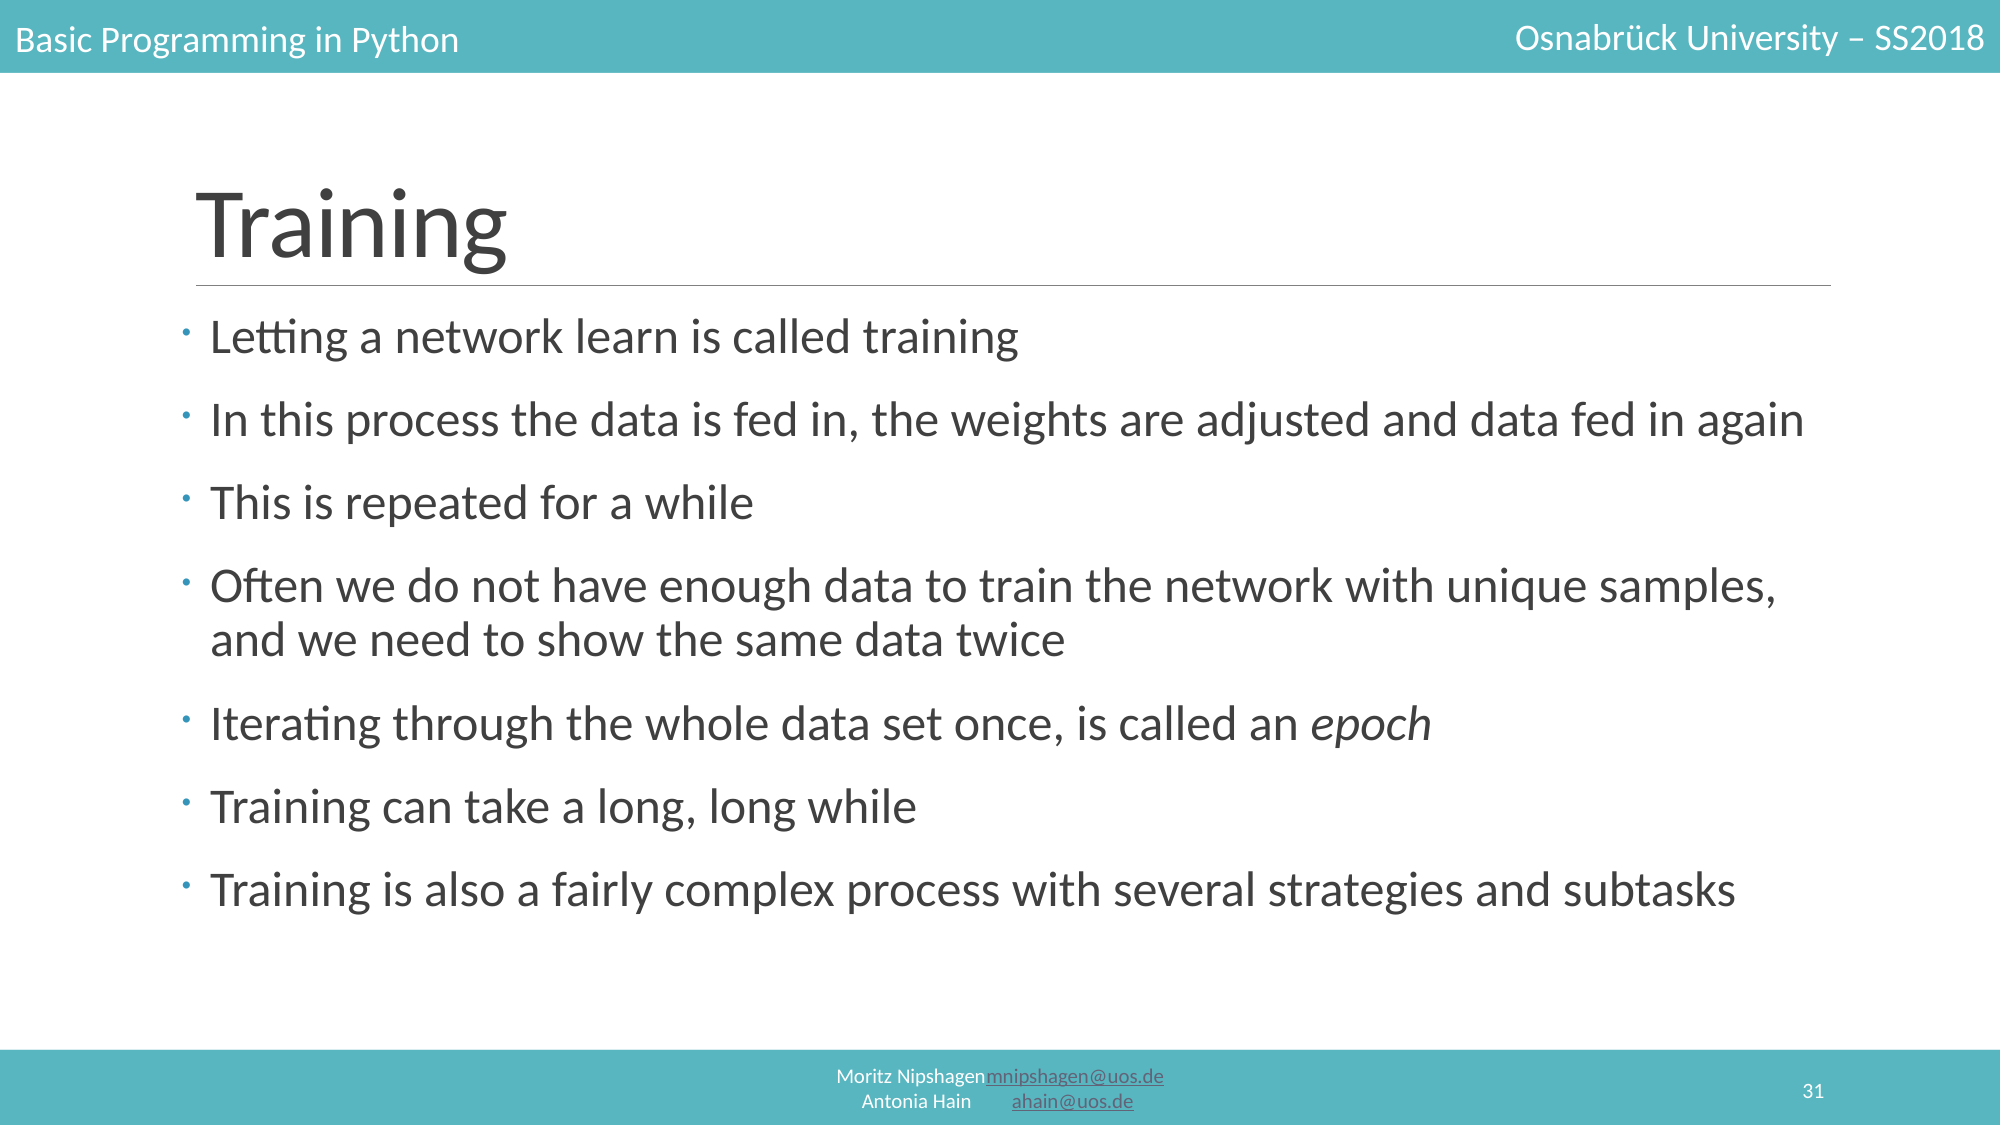

# Training
Letting a network learn is called training
In this process the data is fed in, the weights are adjusted and data fed in again
This is repeated for a while
Often we do not have enough data to train the network with unique samples, and we need to show the same data twice
Iterating through the whole data set once, is called an epoch
Training can take a long, long while
Training is also a fairly complex process with several strategies and subtasks
31